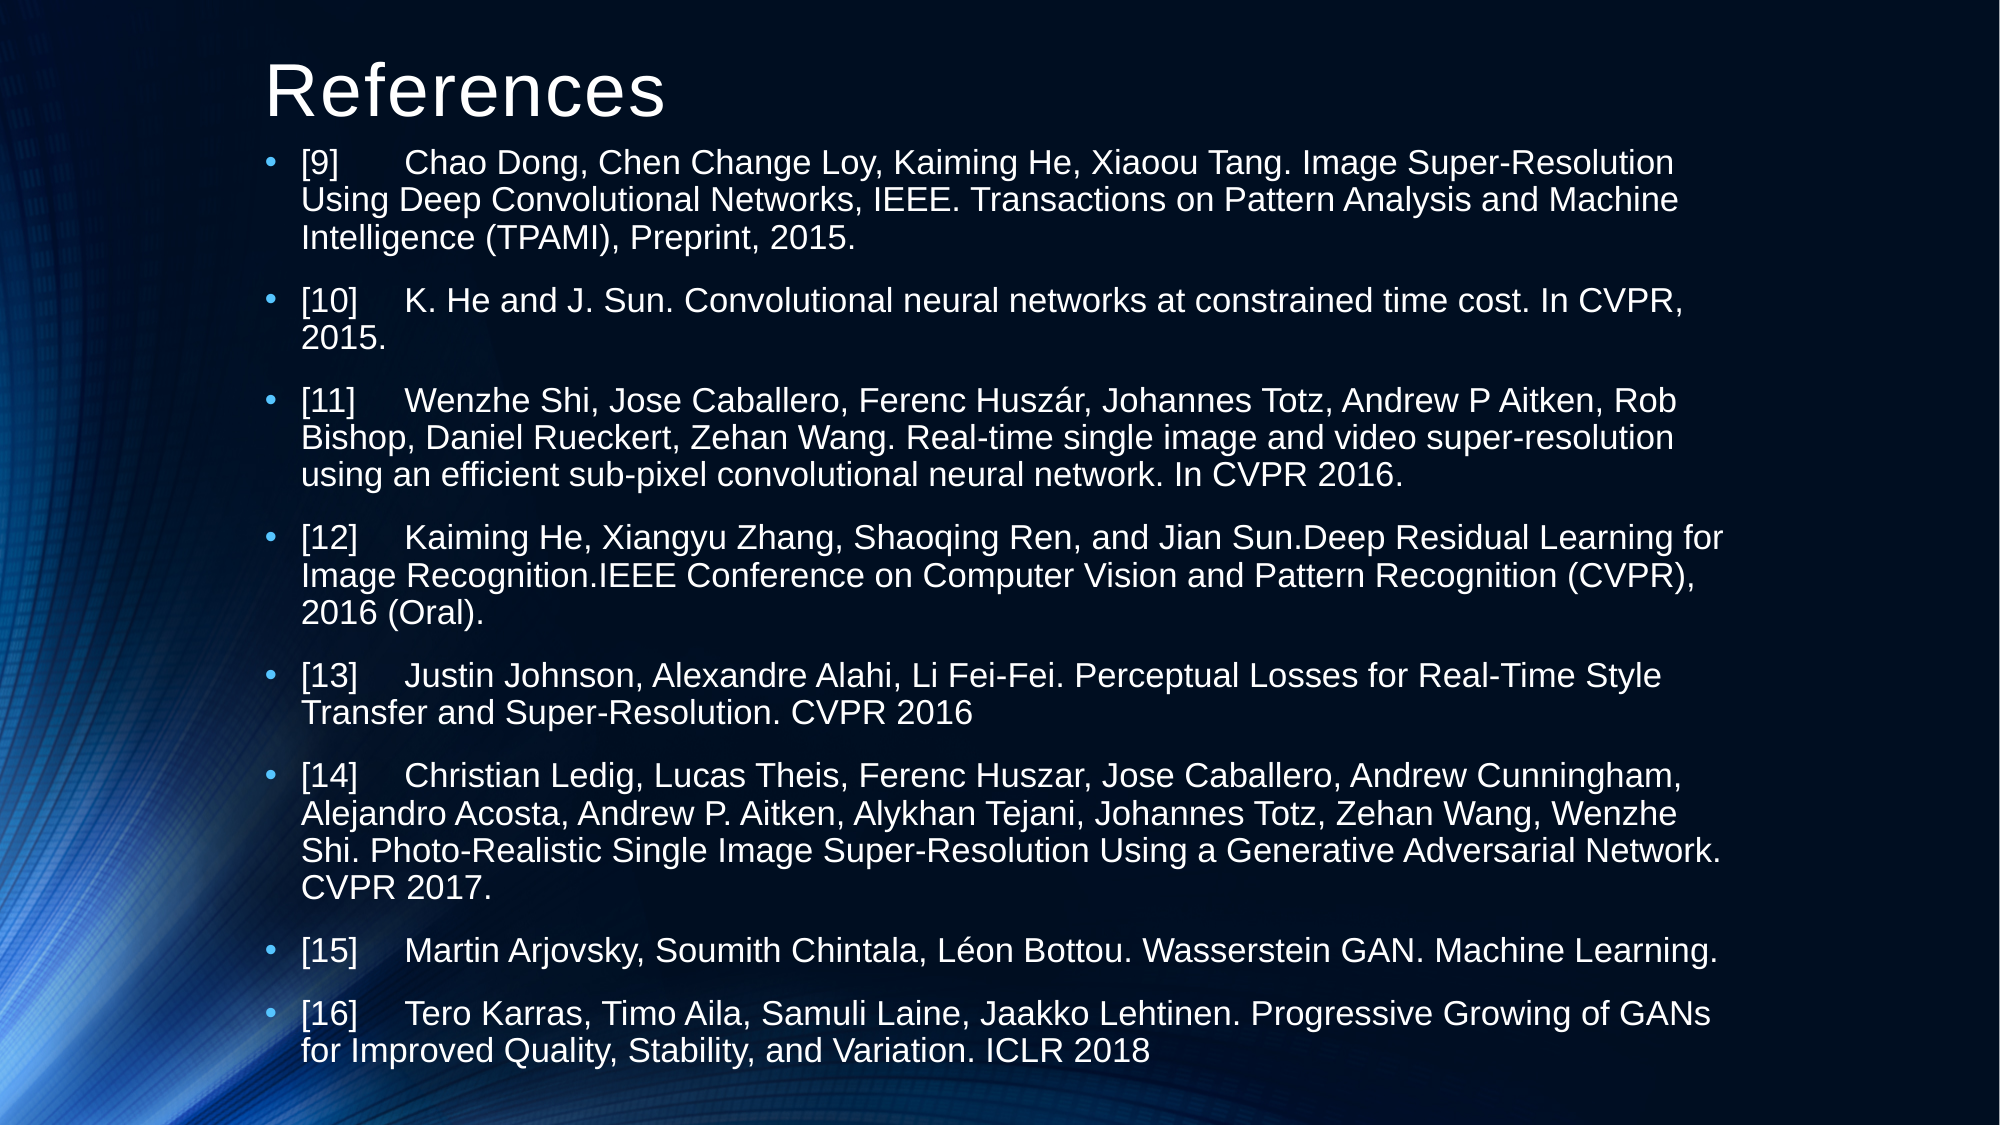

# References
[9] 	Chao Dong, Chen Change Loy, Kaiming He, Xiaoou Tang. Image Super-Resolution Using Deep Convolutional Networks, IEEE. Transactions on Pattern Analysis and Machine Intelligence (TPAMI), Preprint, 2015.
[10] 	K. He and J. Sun. Convolutional neural networks at constrained time cost. In CVPR, 2015.
[11] 	Wenzhe Shi, Jose Caballero, Ferenc Huszár, Johannes Totz, Andrew P Aitken, Rob Bishop, Daniel Rueckert, Zehan Wang. Real-time single image and video super-resolution using an efficient sub-pixel convolutional neural network. In CVPR 2016.
[12] 	Kaiming He, Xiangyu Zhang, Shaoqing Ren, and Jian Sun.Deep Residual Learning for Image Recognition.IEEE Conference on Computer Vision and Pattern Recognition (CVPR), 2016 (Oral).
[13] 	Justin Johnson, Alexandre Alahi, Li Fei-Fei. Perceptual Losses for Real-Time Style Transfer and Super-Resolution. CVPR 2016
[14] 	Christian Ledig, Lucas Theis, Ferenc Huszar, Jose Caballero, Andrew Cunningham, Alejandro Acosta, Andrew P. Aitken, Alykhan Tejani, Johannes Totz, Zehan Wang, Wenzhe Shi. Photo-Realistic Single Image Super-Resolution Using a Generative Adversarial Network. CVPR 2017.
[15] 	Martin Arjovsky, Soumith Chintala, Léon Bottou. Wasserstein GAN. Machine Learning.
[16] 	Tero Karras, Timo Aila, Samuli Laine, Jaakko Lehtinen. Progressive Growing of GANs for Improved Quality, Stability, and Variation. ICLR 2018